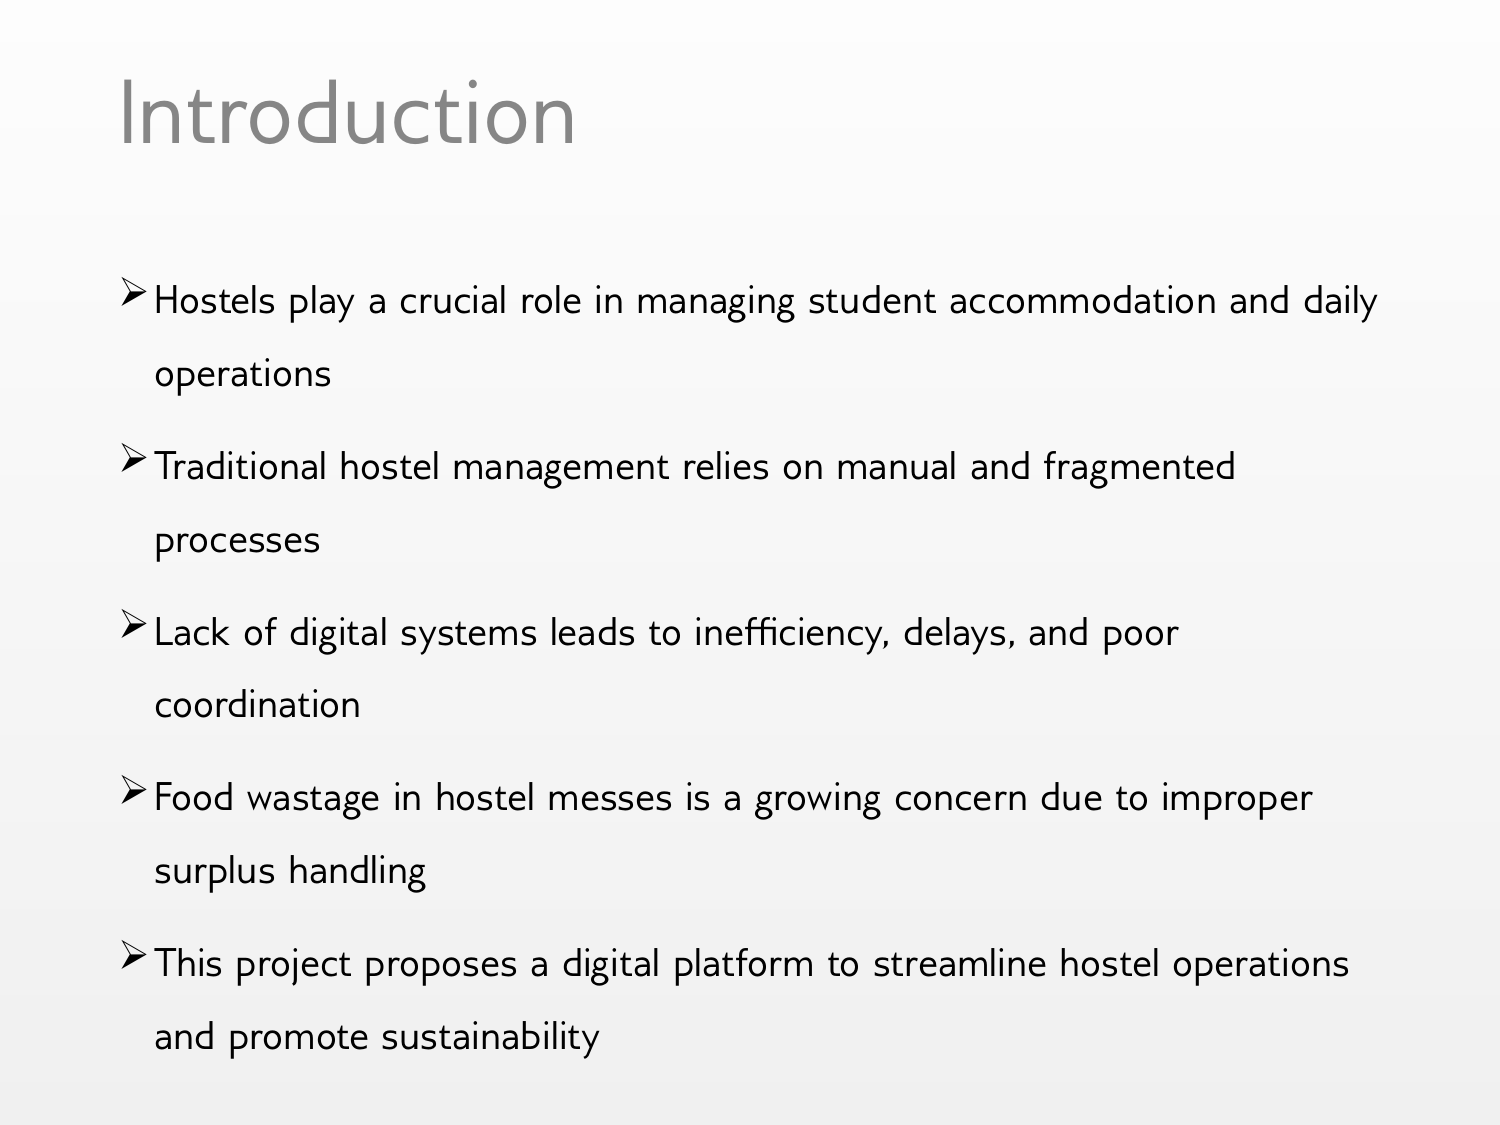

# Introduction

Hostels play a crucial role in managing student accommodation and daily operations
Traditional hostel management relies on manual and fragmented processes
Lack of digital systems leads to inefficiency, delays, and poor coordination
Food wastage in hostel messes is a growing concern due to improper surplus handling
This project proposes a digital platform to streamline hostel operations and promote sustainability